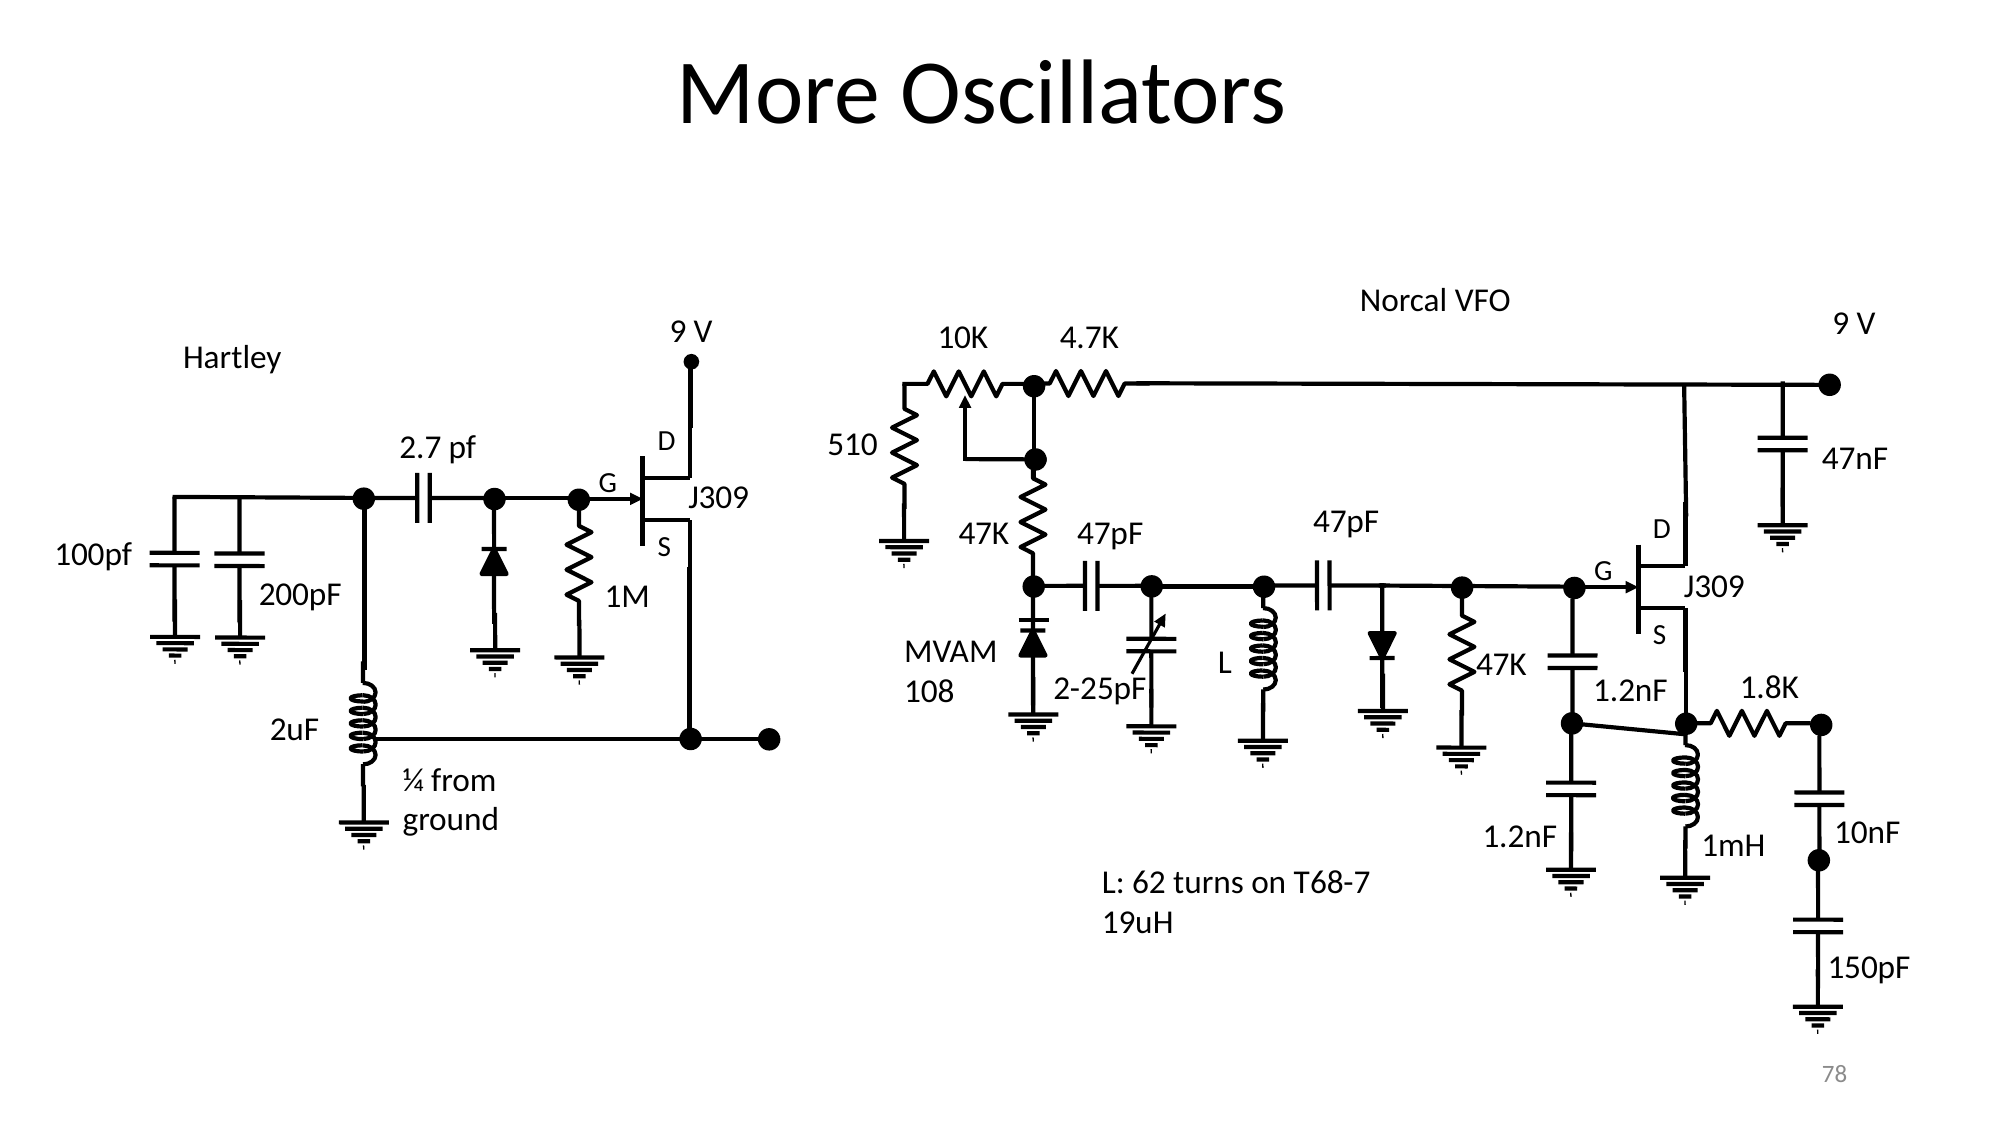

# More Oscillators
Norcal VFO
9 V
4.7K
10K

510
47nF

47pF
D
G
S

47pF
47K

J309

MVAM108
L
47K
1.8K
2-25pF
1.2nF

10nF
1.2nF
1mH

L: 62 turns on T68-7
19uH

150pF

9 V

D
G
S
2.7 pf

J309

100pf
200pF
1M

2uF

¼ from ground

Hartley
78